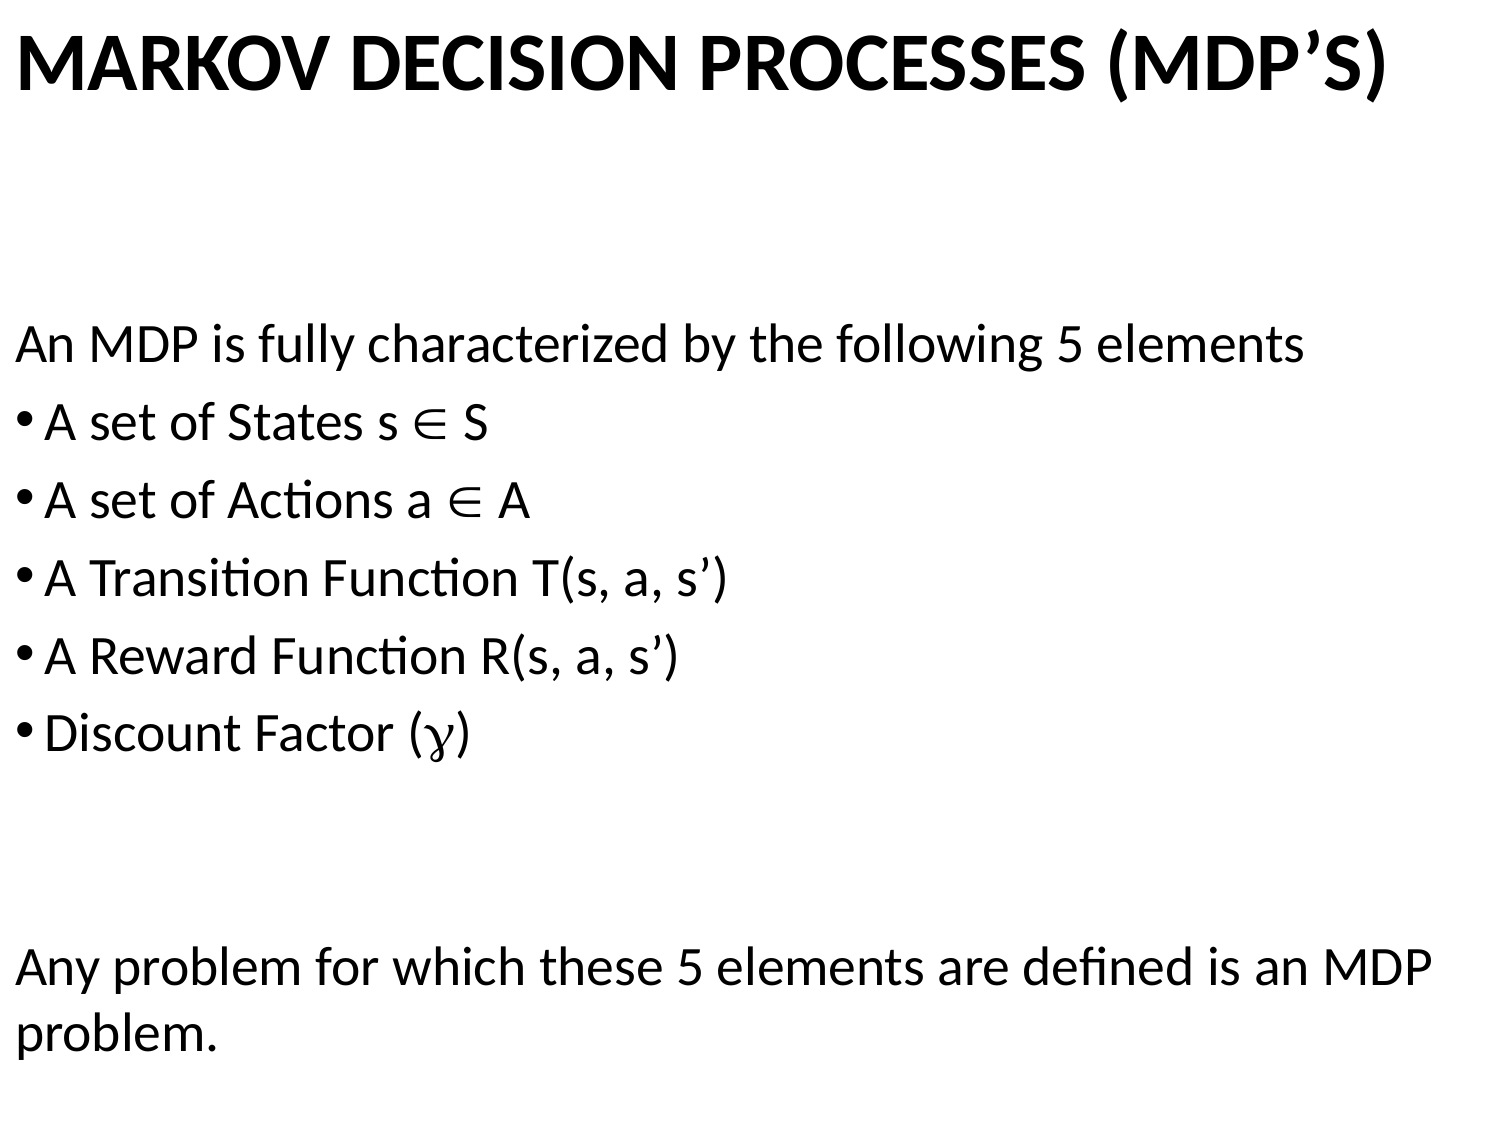

# Markov Decision Processes (MDP’s)
An MDP is fully characterized by the following 5 elements
 A set of States s ∈ S
 A set of Actions a ∈ A
 A Transition Function T(s, a, s’)
 A Reward Function R(s, a, s’)
 Discount Factor (γ)

Any problem for which these 5 elements are defined is an MDP problem.